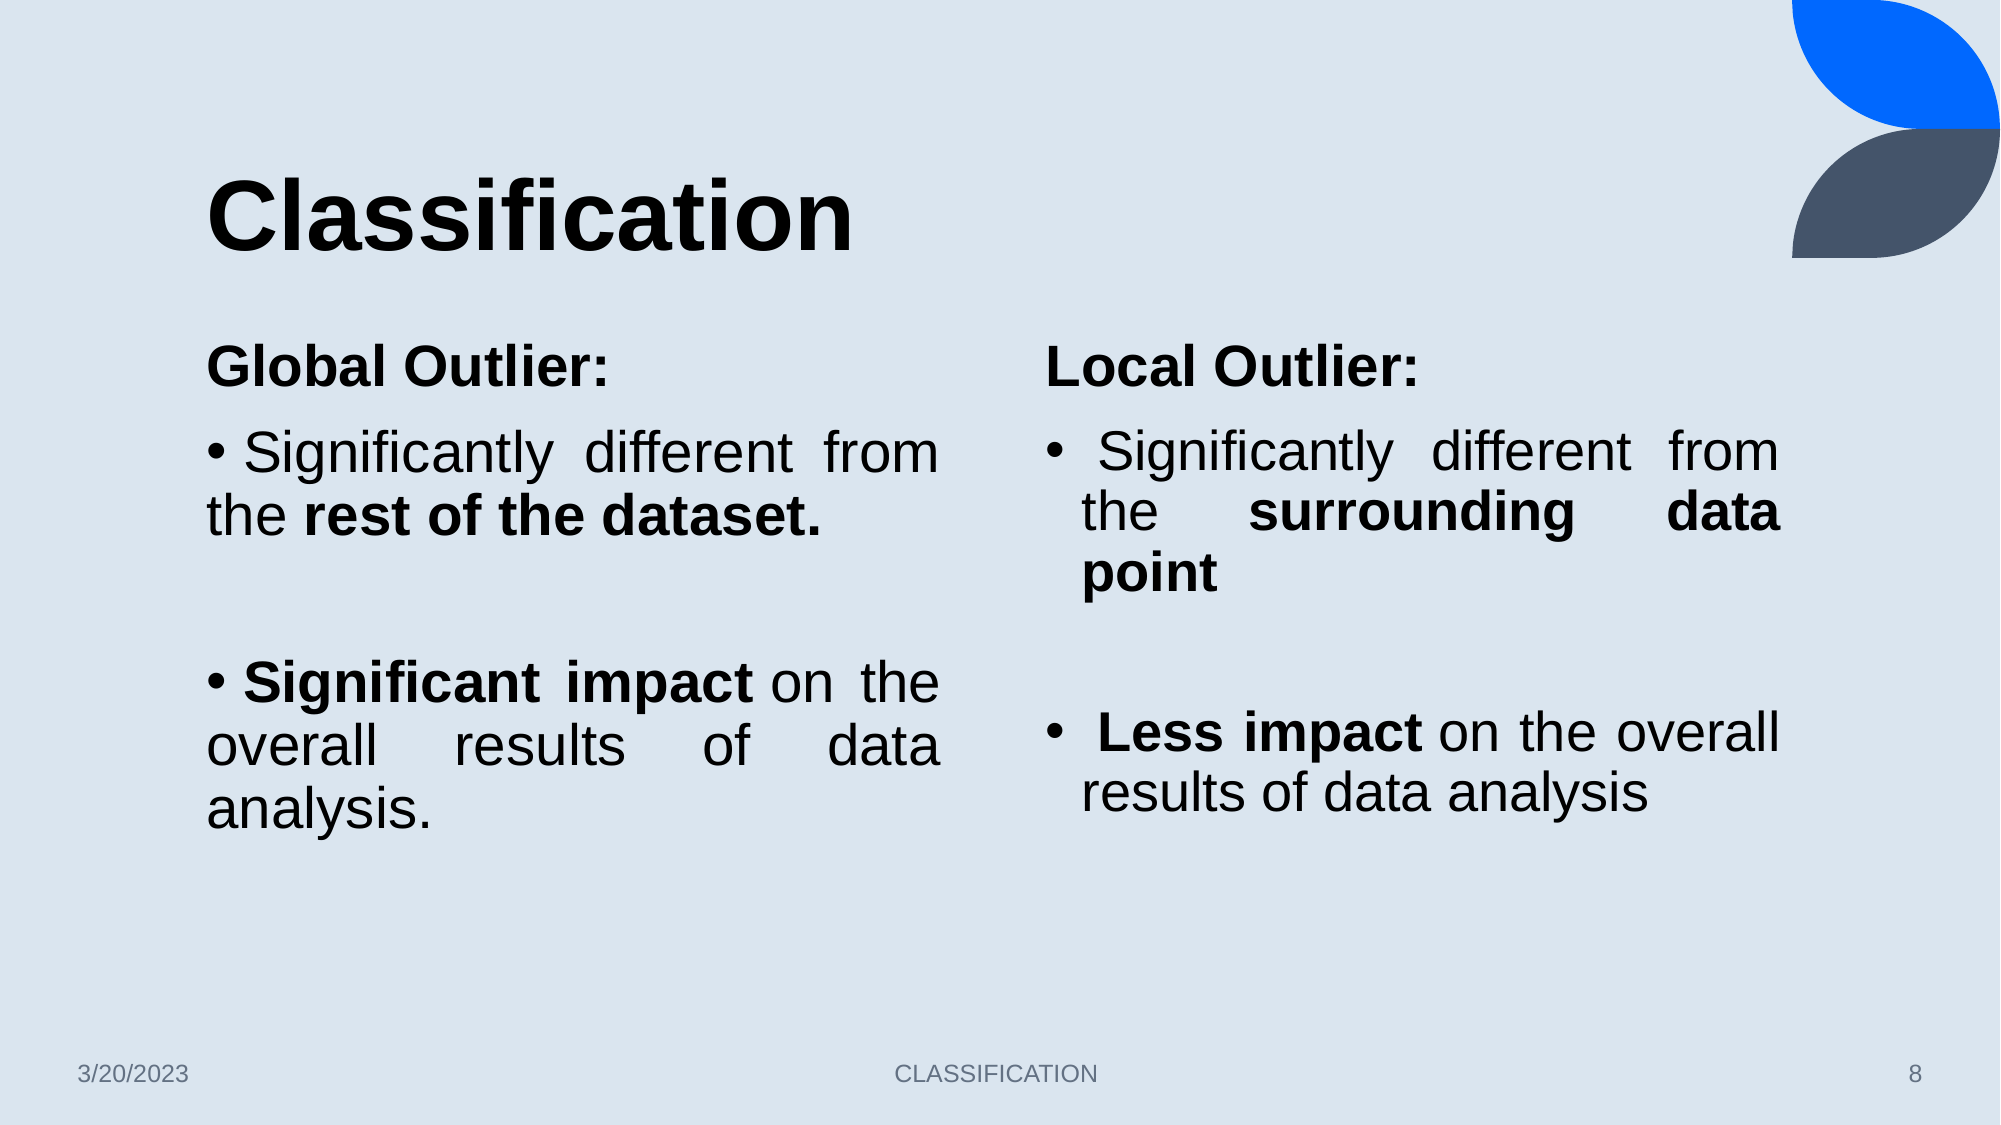

# Classification
Global Outlier:

Local Outlier:
 Significantly different from the rest of the dataset.

 Significant impact on the overall results of data analysis.

 Significantly different from the surrounding data point

 Less impact on the overall results of data analysis

3/20/2023
CLASSIFICATION
8